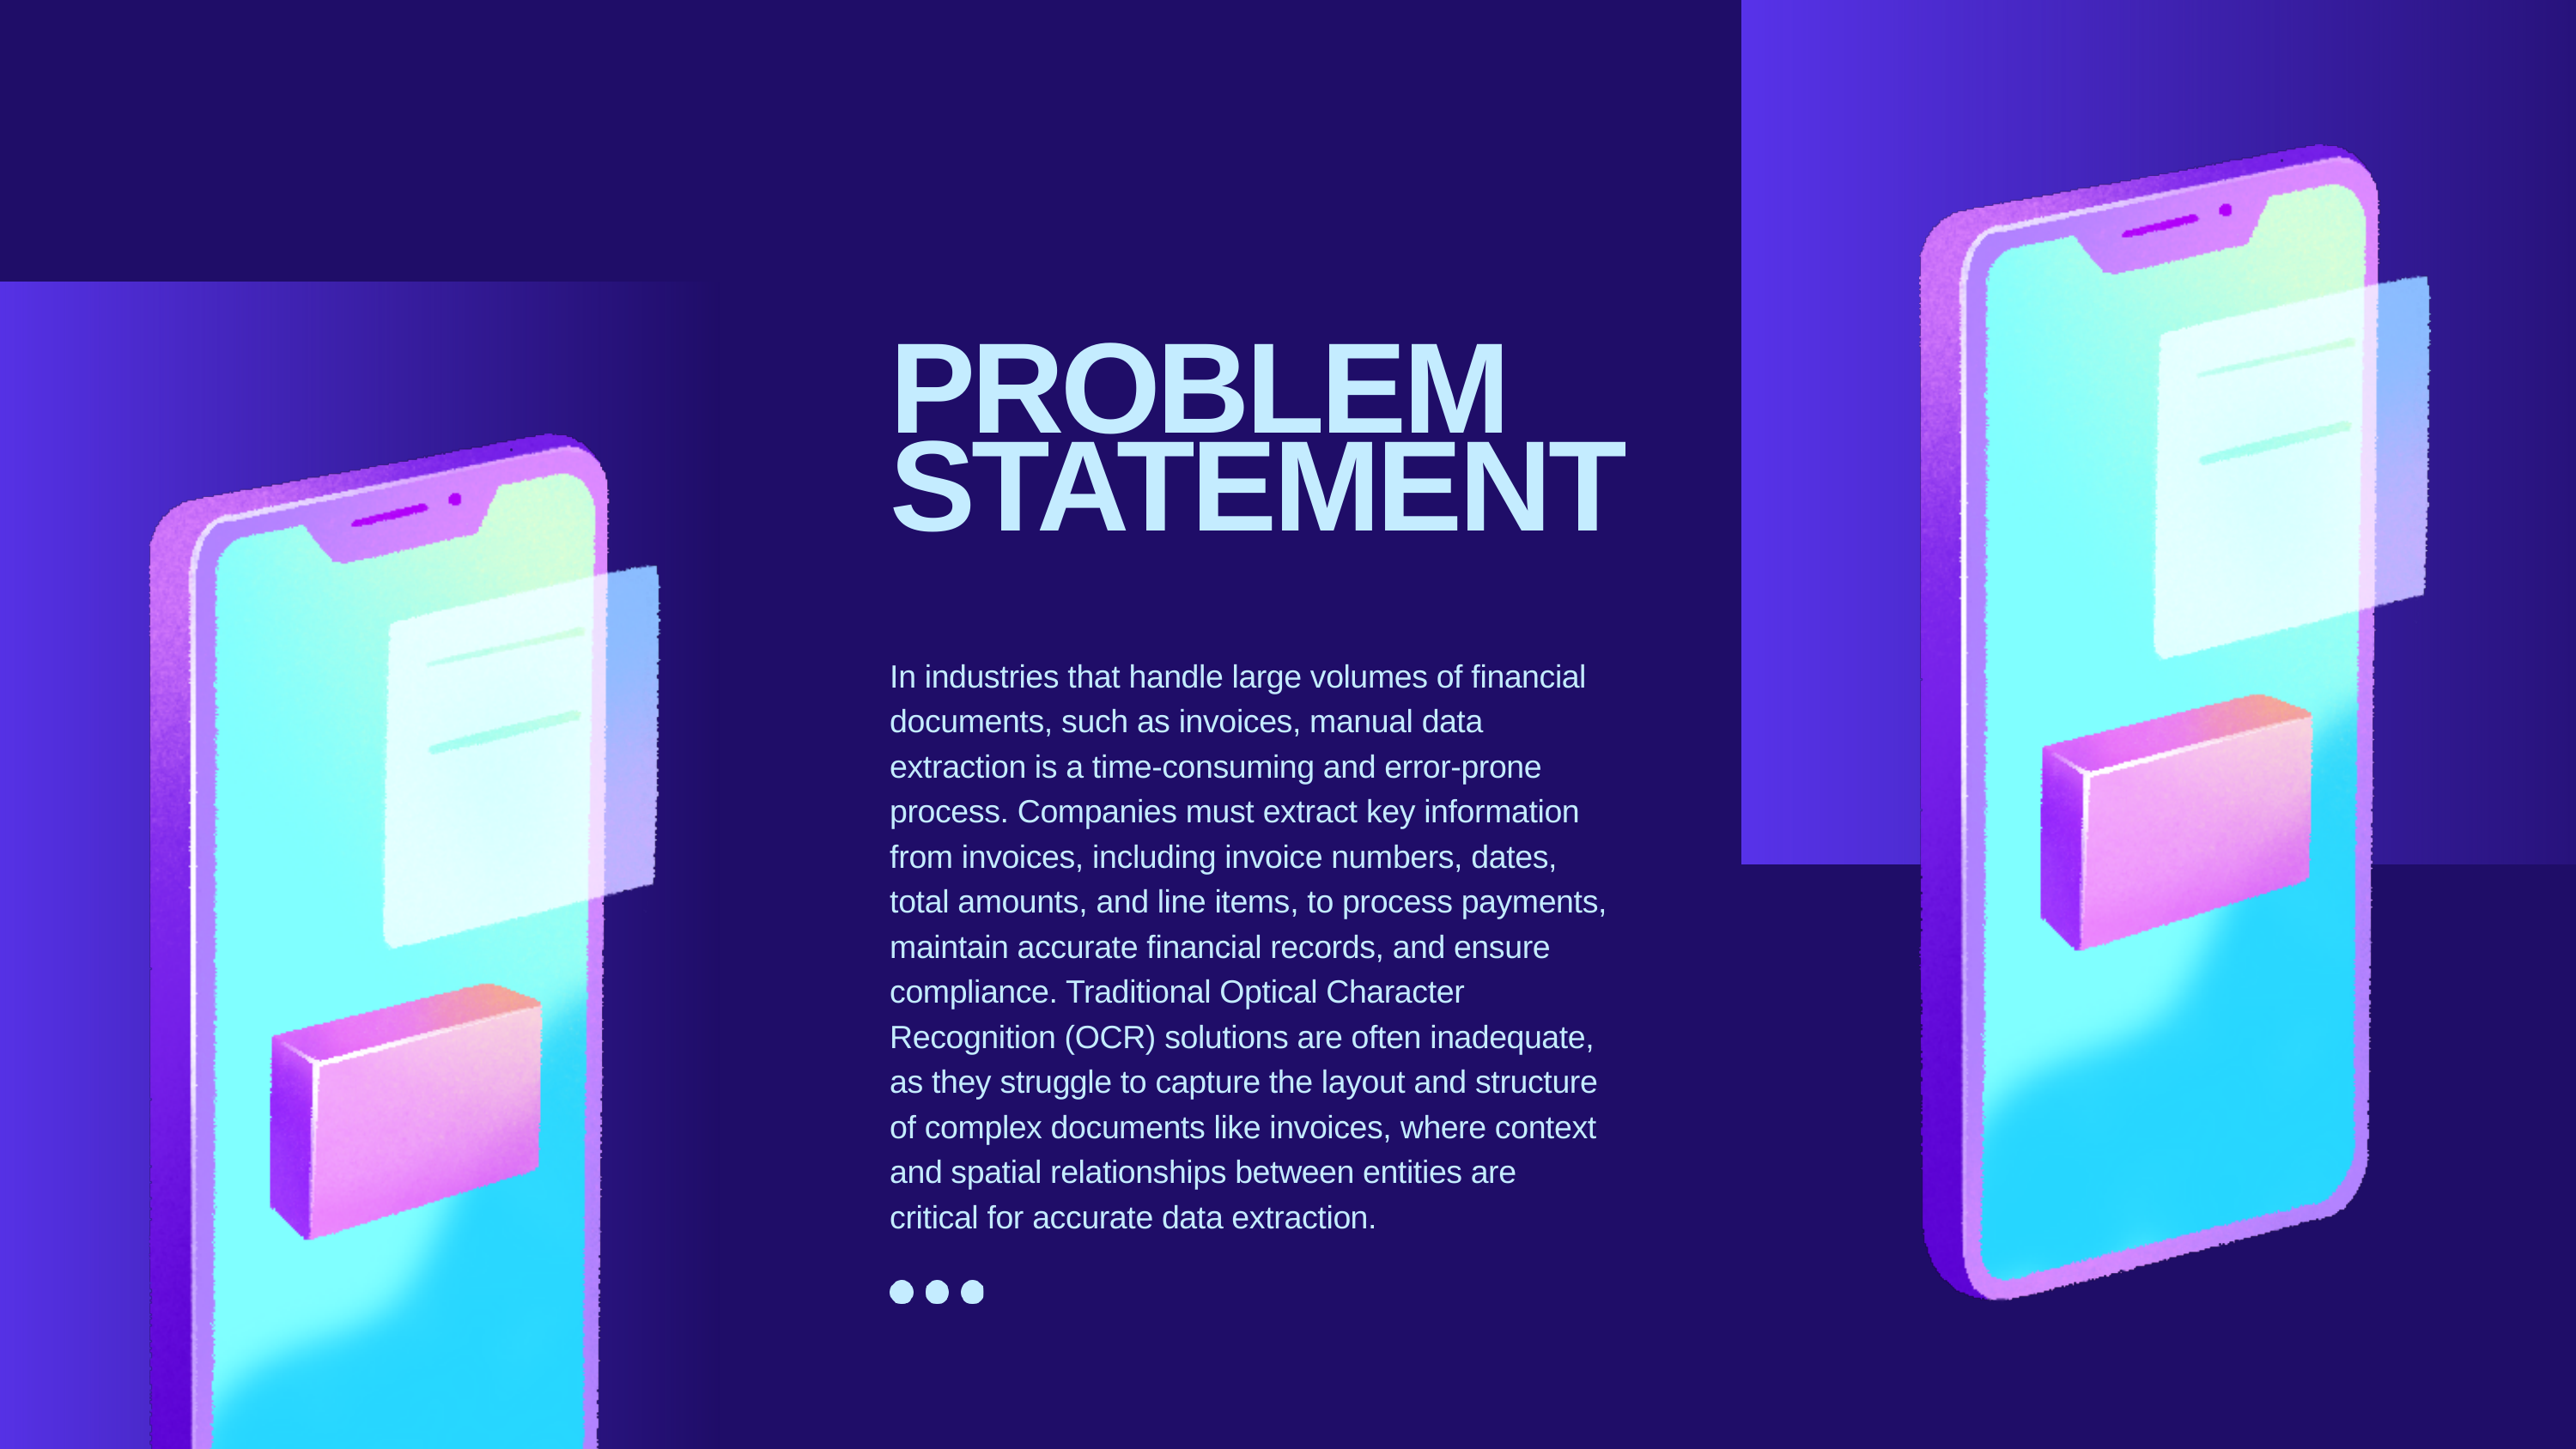

PROBLEM STATEMENT

In industries that handle large volumes of financial documents, such as invoices, manual data extraction is a time-consuming and error-prone process. Companies must extract key information from invoices, including invoice numbers, dates, total amounts, and line items, to process payments, maintain accurate financial records, and ensure compliance. Traditional Optical Character Recognition (OCR) solutions are often inadequate, as they struggle to capture the layout and structure of complex documents like invoices, where context and spatial relationships between entities are critical for accurate data extraction.